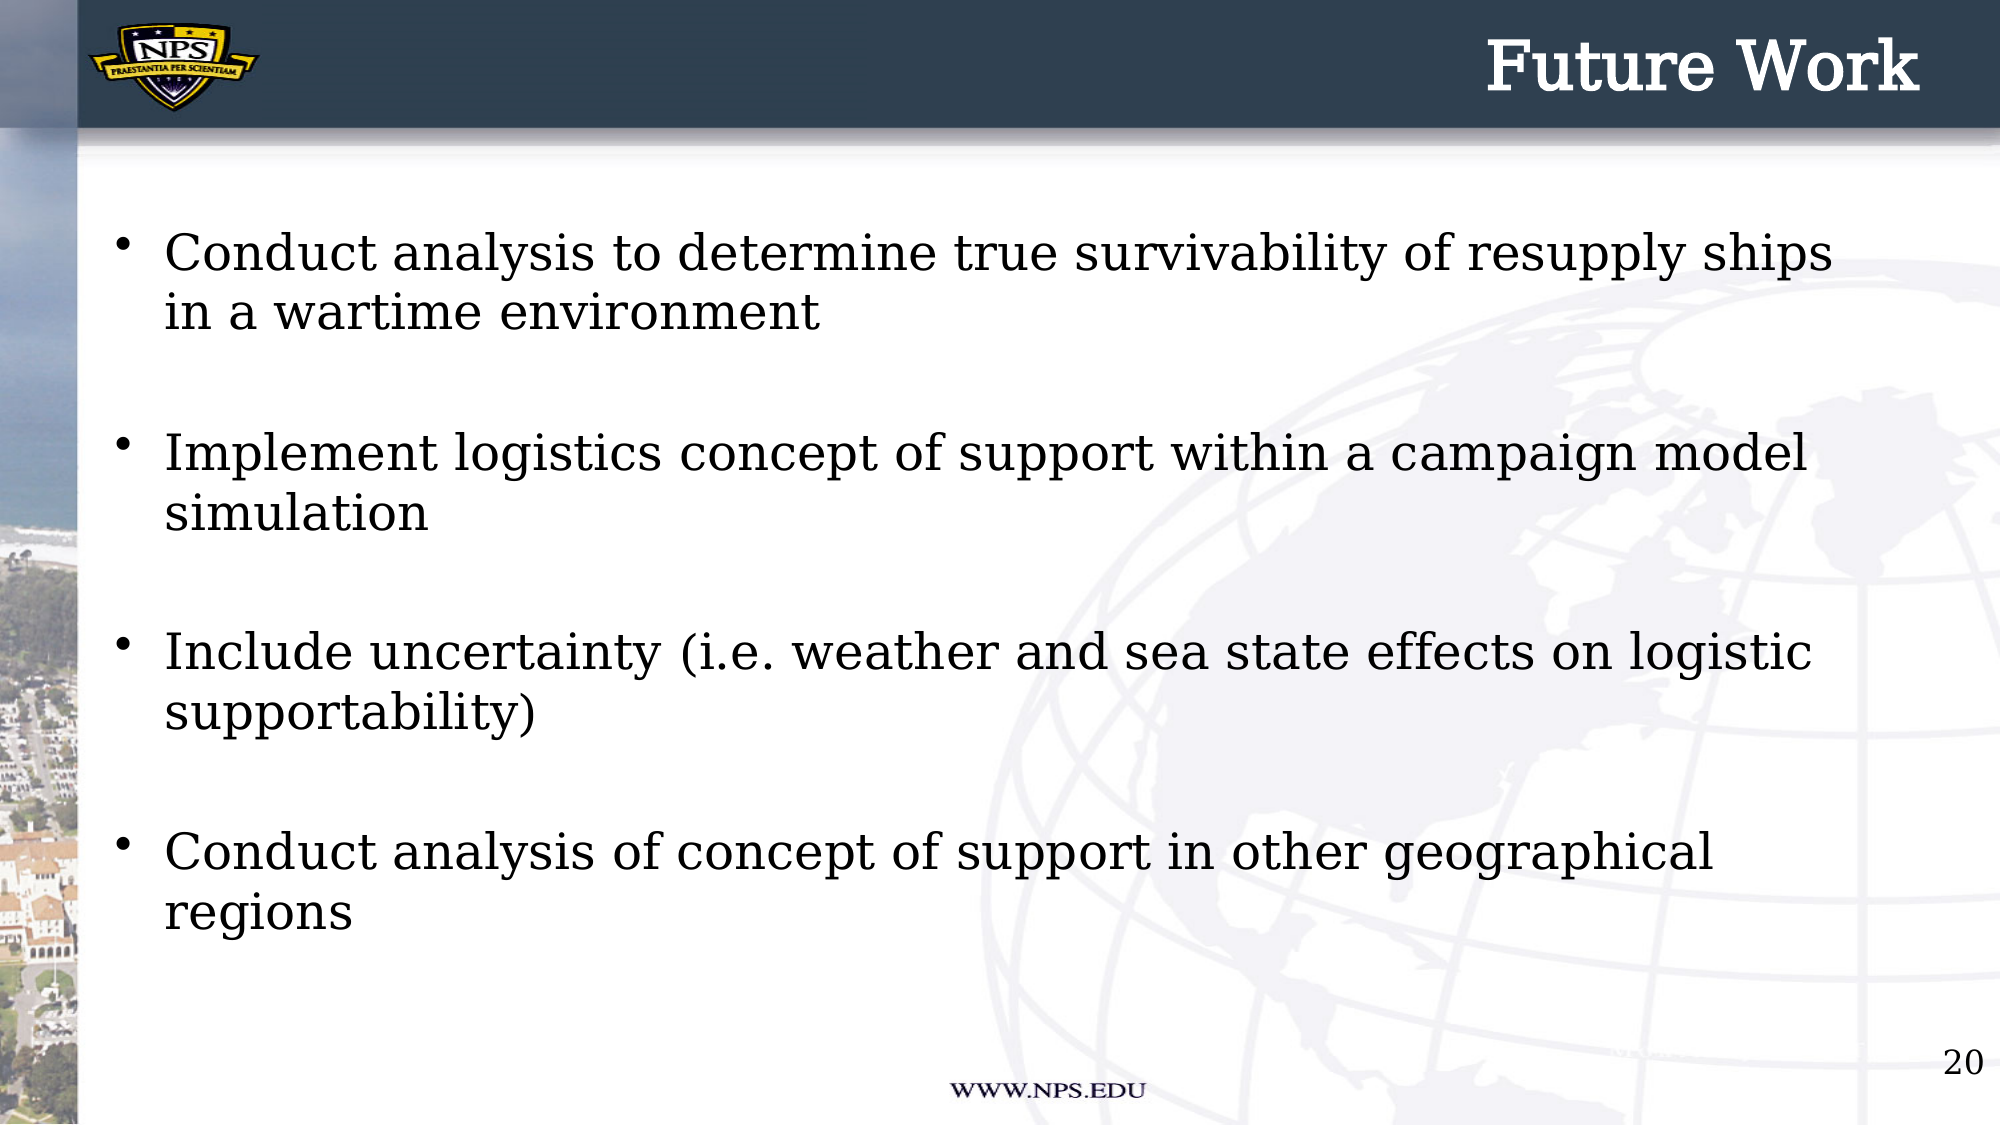

# Future Work
Conduct analysis to determine true survivability of resupply ships in a wartime environment

Implement logistics concept of support within a campaign model simulation

Include uncertainty (i.e. weather and sea state effects on logistic supportability)

Conduct analysis of concept of support in other geographical regions

20